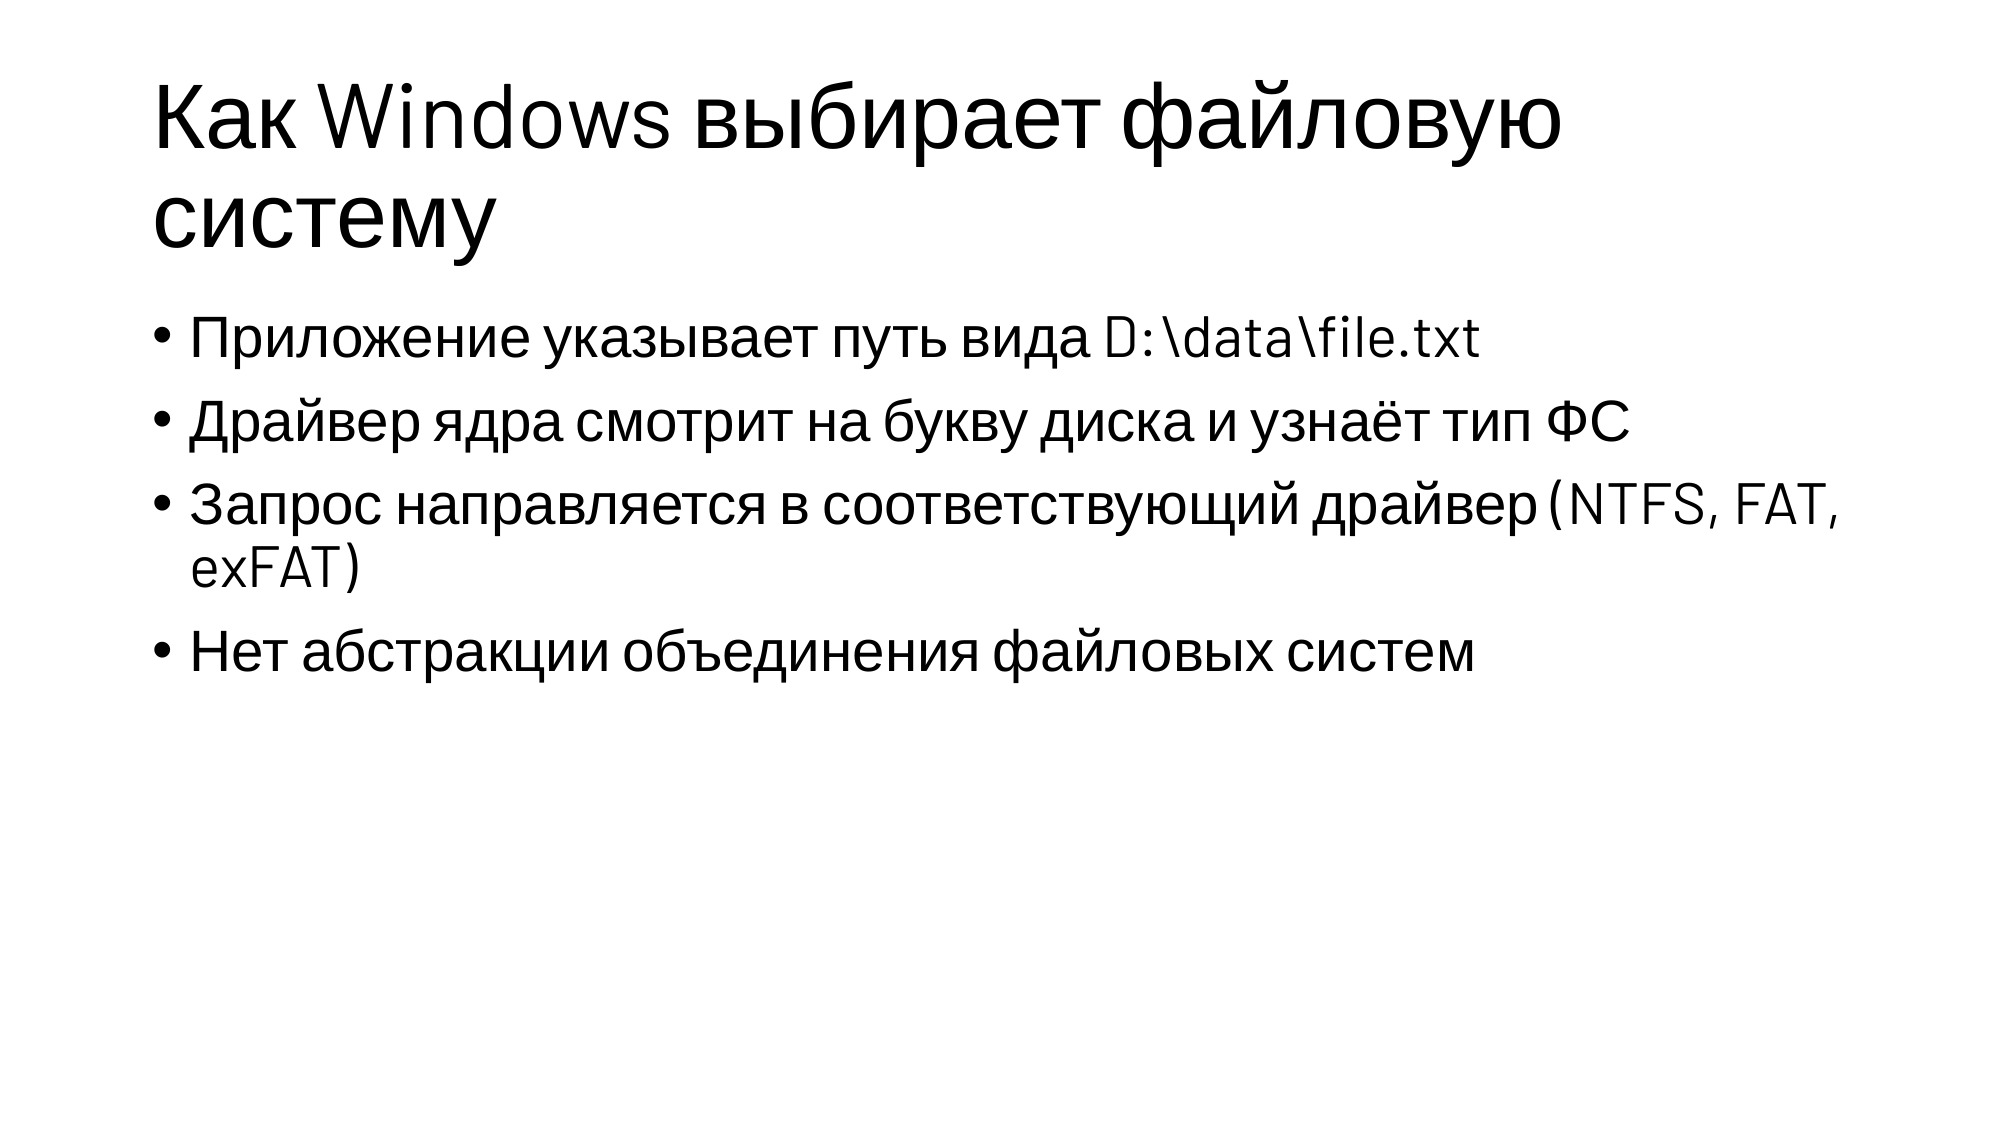

# Как Windows выбирает файловую систему
Приложение указывает путь вида D:\data\file.txt
Драйвер ядра смотрит на букву диска и узнаёт тип ФС
Запрос направляется в соответствующий драйвер (NTFS, FAT, exFAT)
Нет абстракции объединения файловых систем